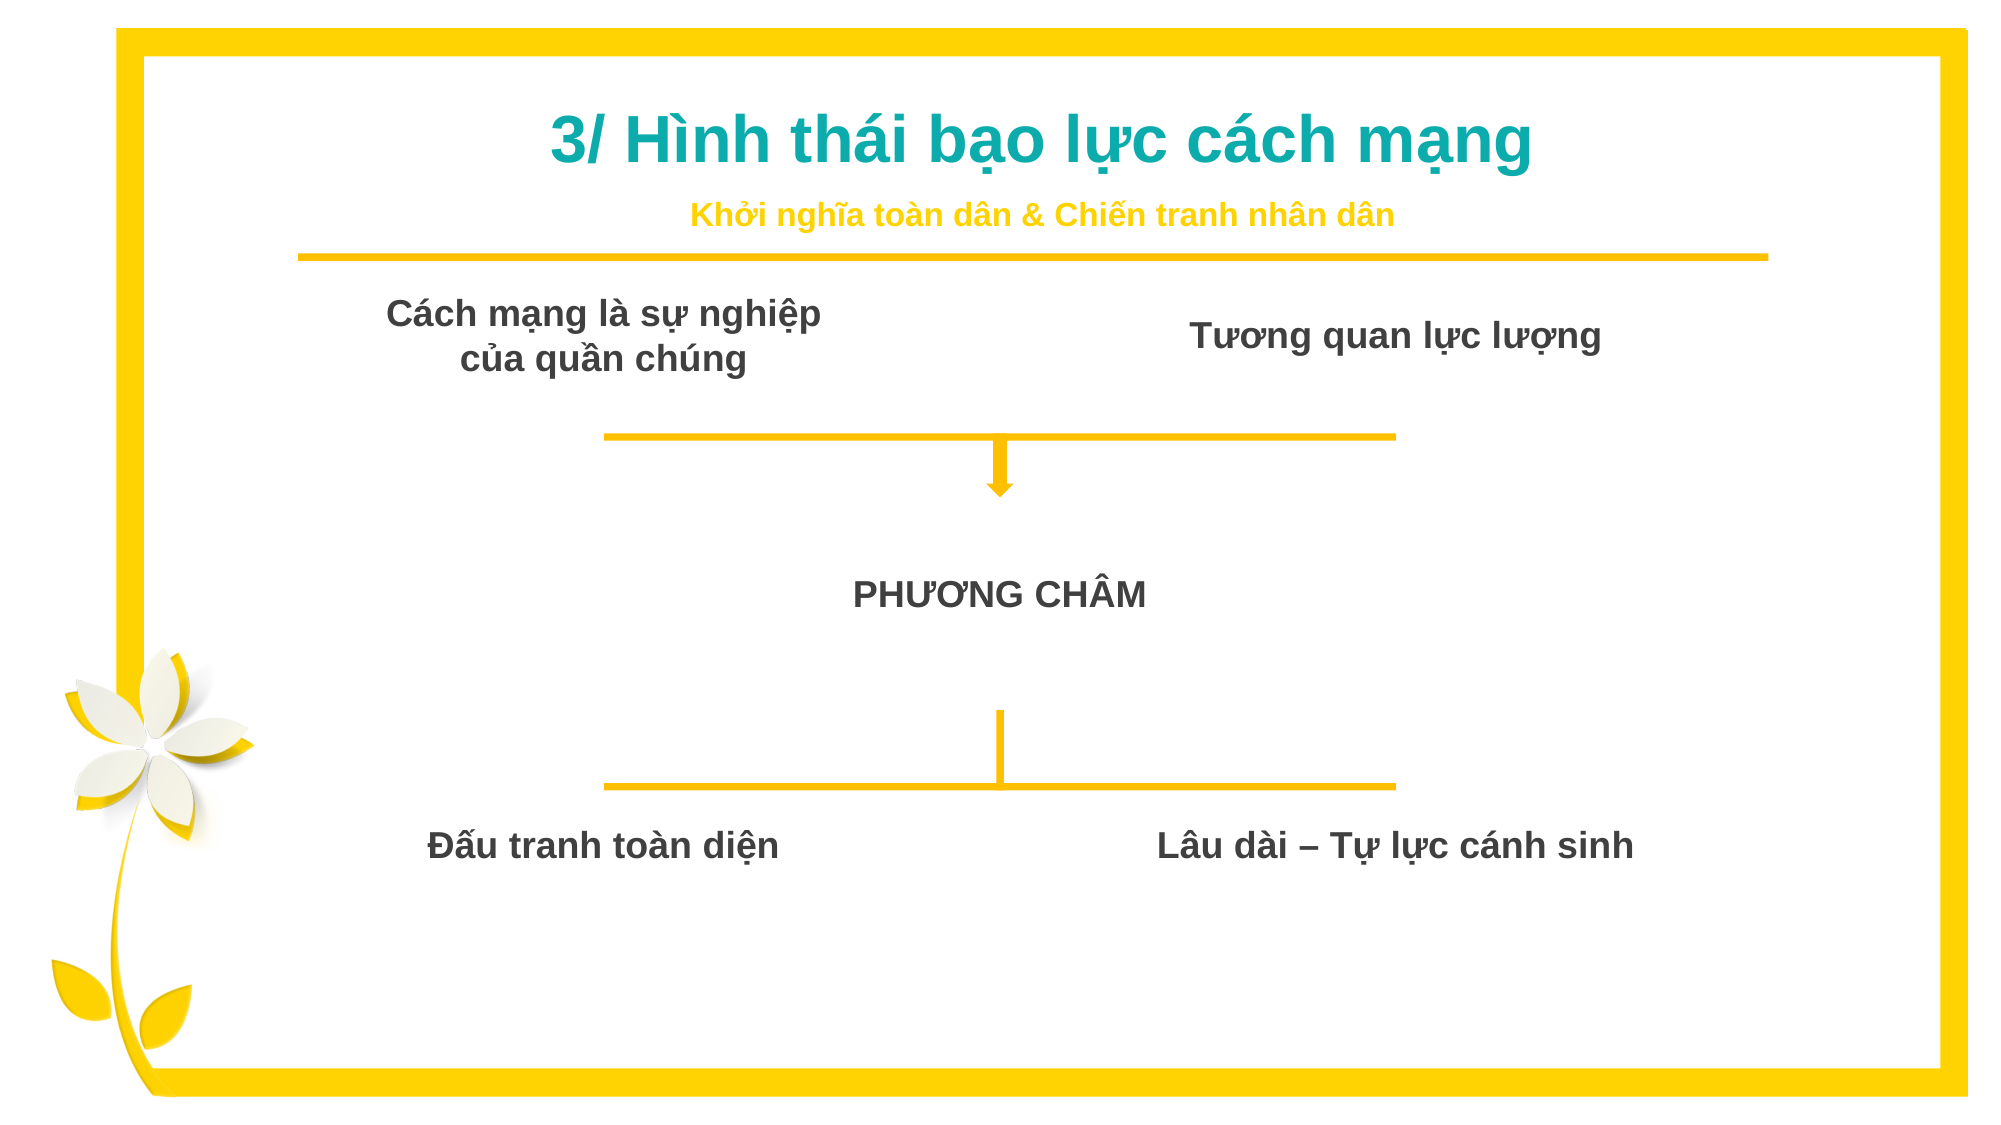

3/ Hình thái bạo lực cách mạng
Khởi nghĩa toàn dân & Chiến tranh nhân dân

Cách mạng là sự nghiệp
của quần chúng
Tương quan lực lượng

PHƯƠNG CHÂM

Đấu tranh toàn diện
Lâu dài – Tự lực cánh sinh